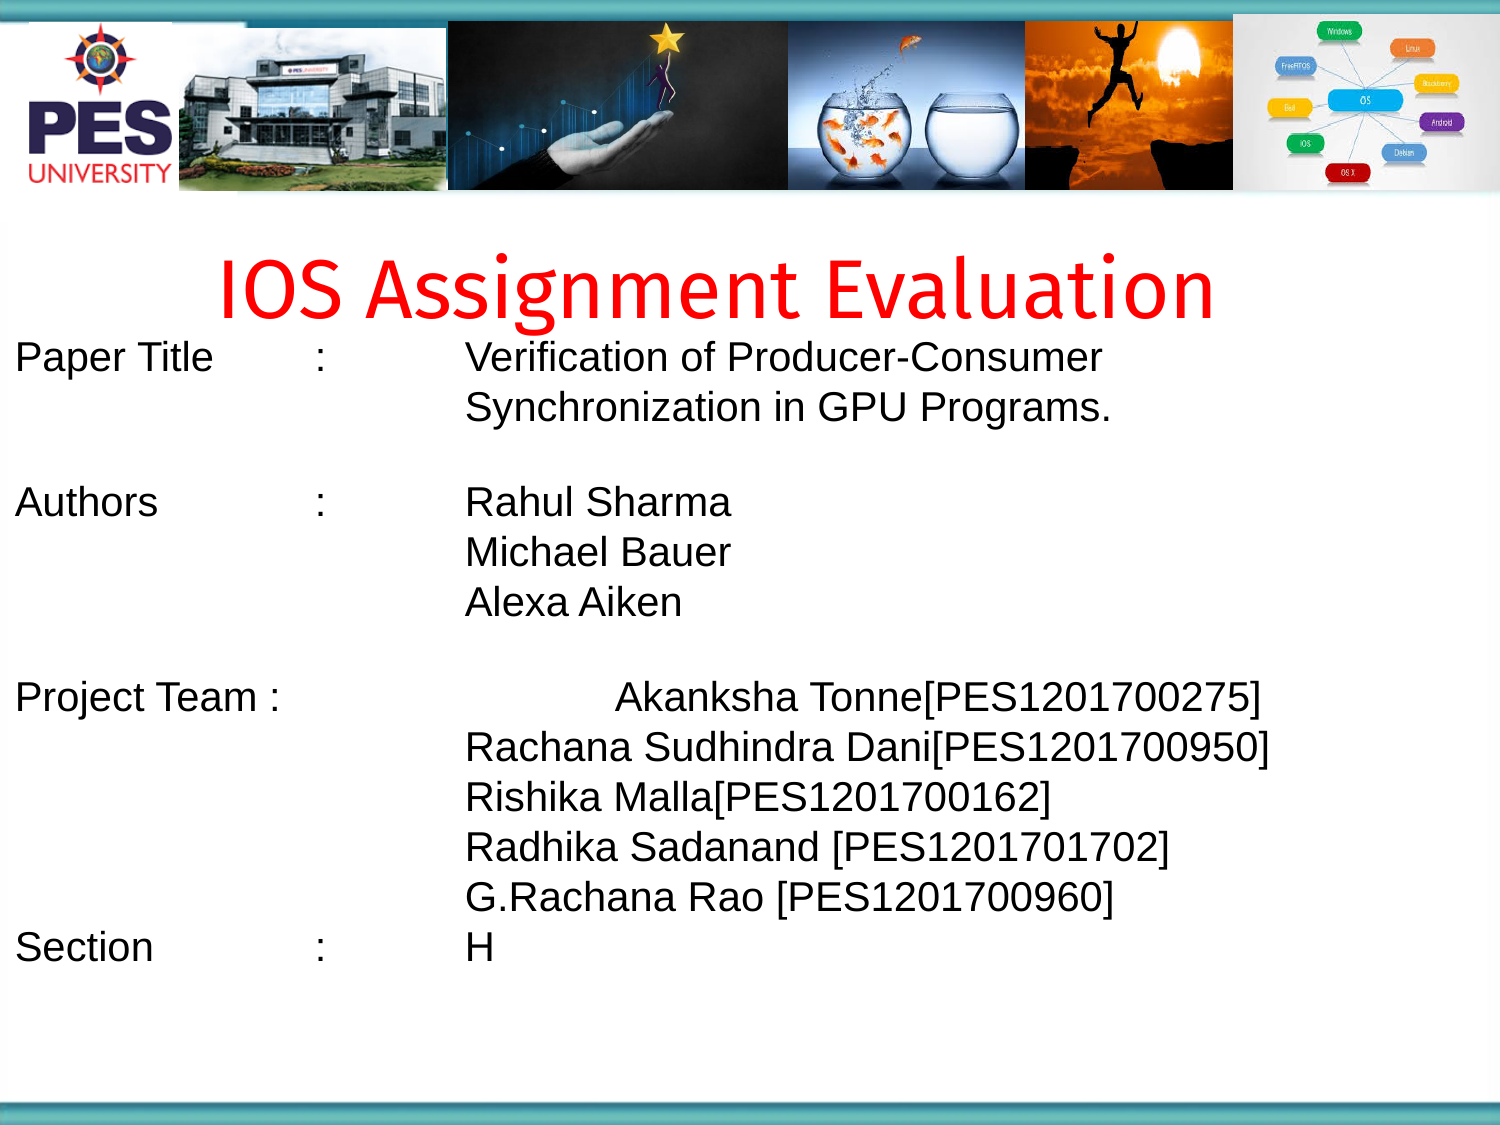

IOS Assignment Evaluation
Paper Title 	:	Verification of Producer-Consumer    	              		         	Synchronization in GPU Programs.

Authors		: 	Rahul Sharma
		        	Michael Bauer
		        	Alexa Aiken

Project Team :   		Akanksha Tonne[PES1201700275]
			Rachana Sudhindra Dani[PES1201700950]
			Rishika Malla[PES1201700162]
			Radhika Sadanand [PES1201701702]
			G.Rachana Rao [PES1201700960]
Section 	:      	H